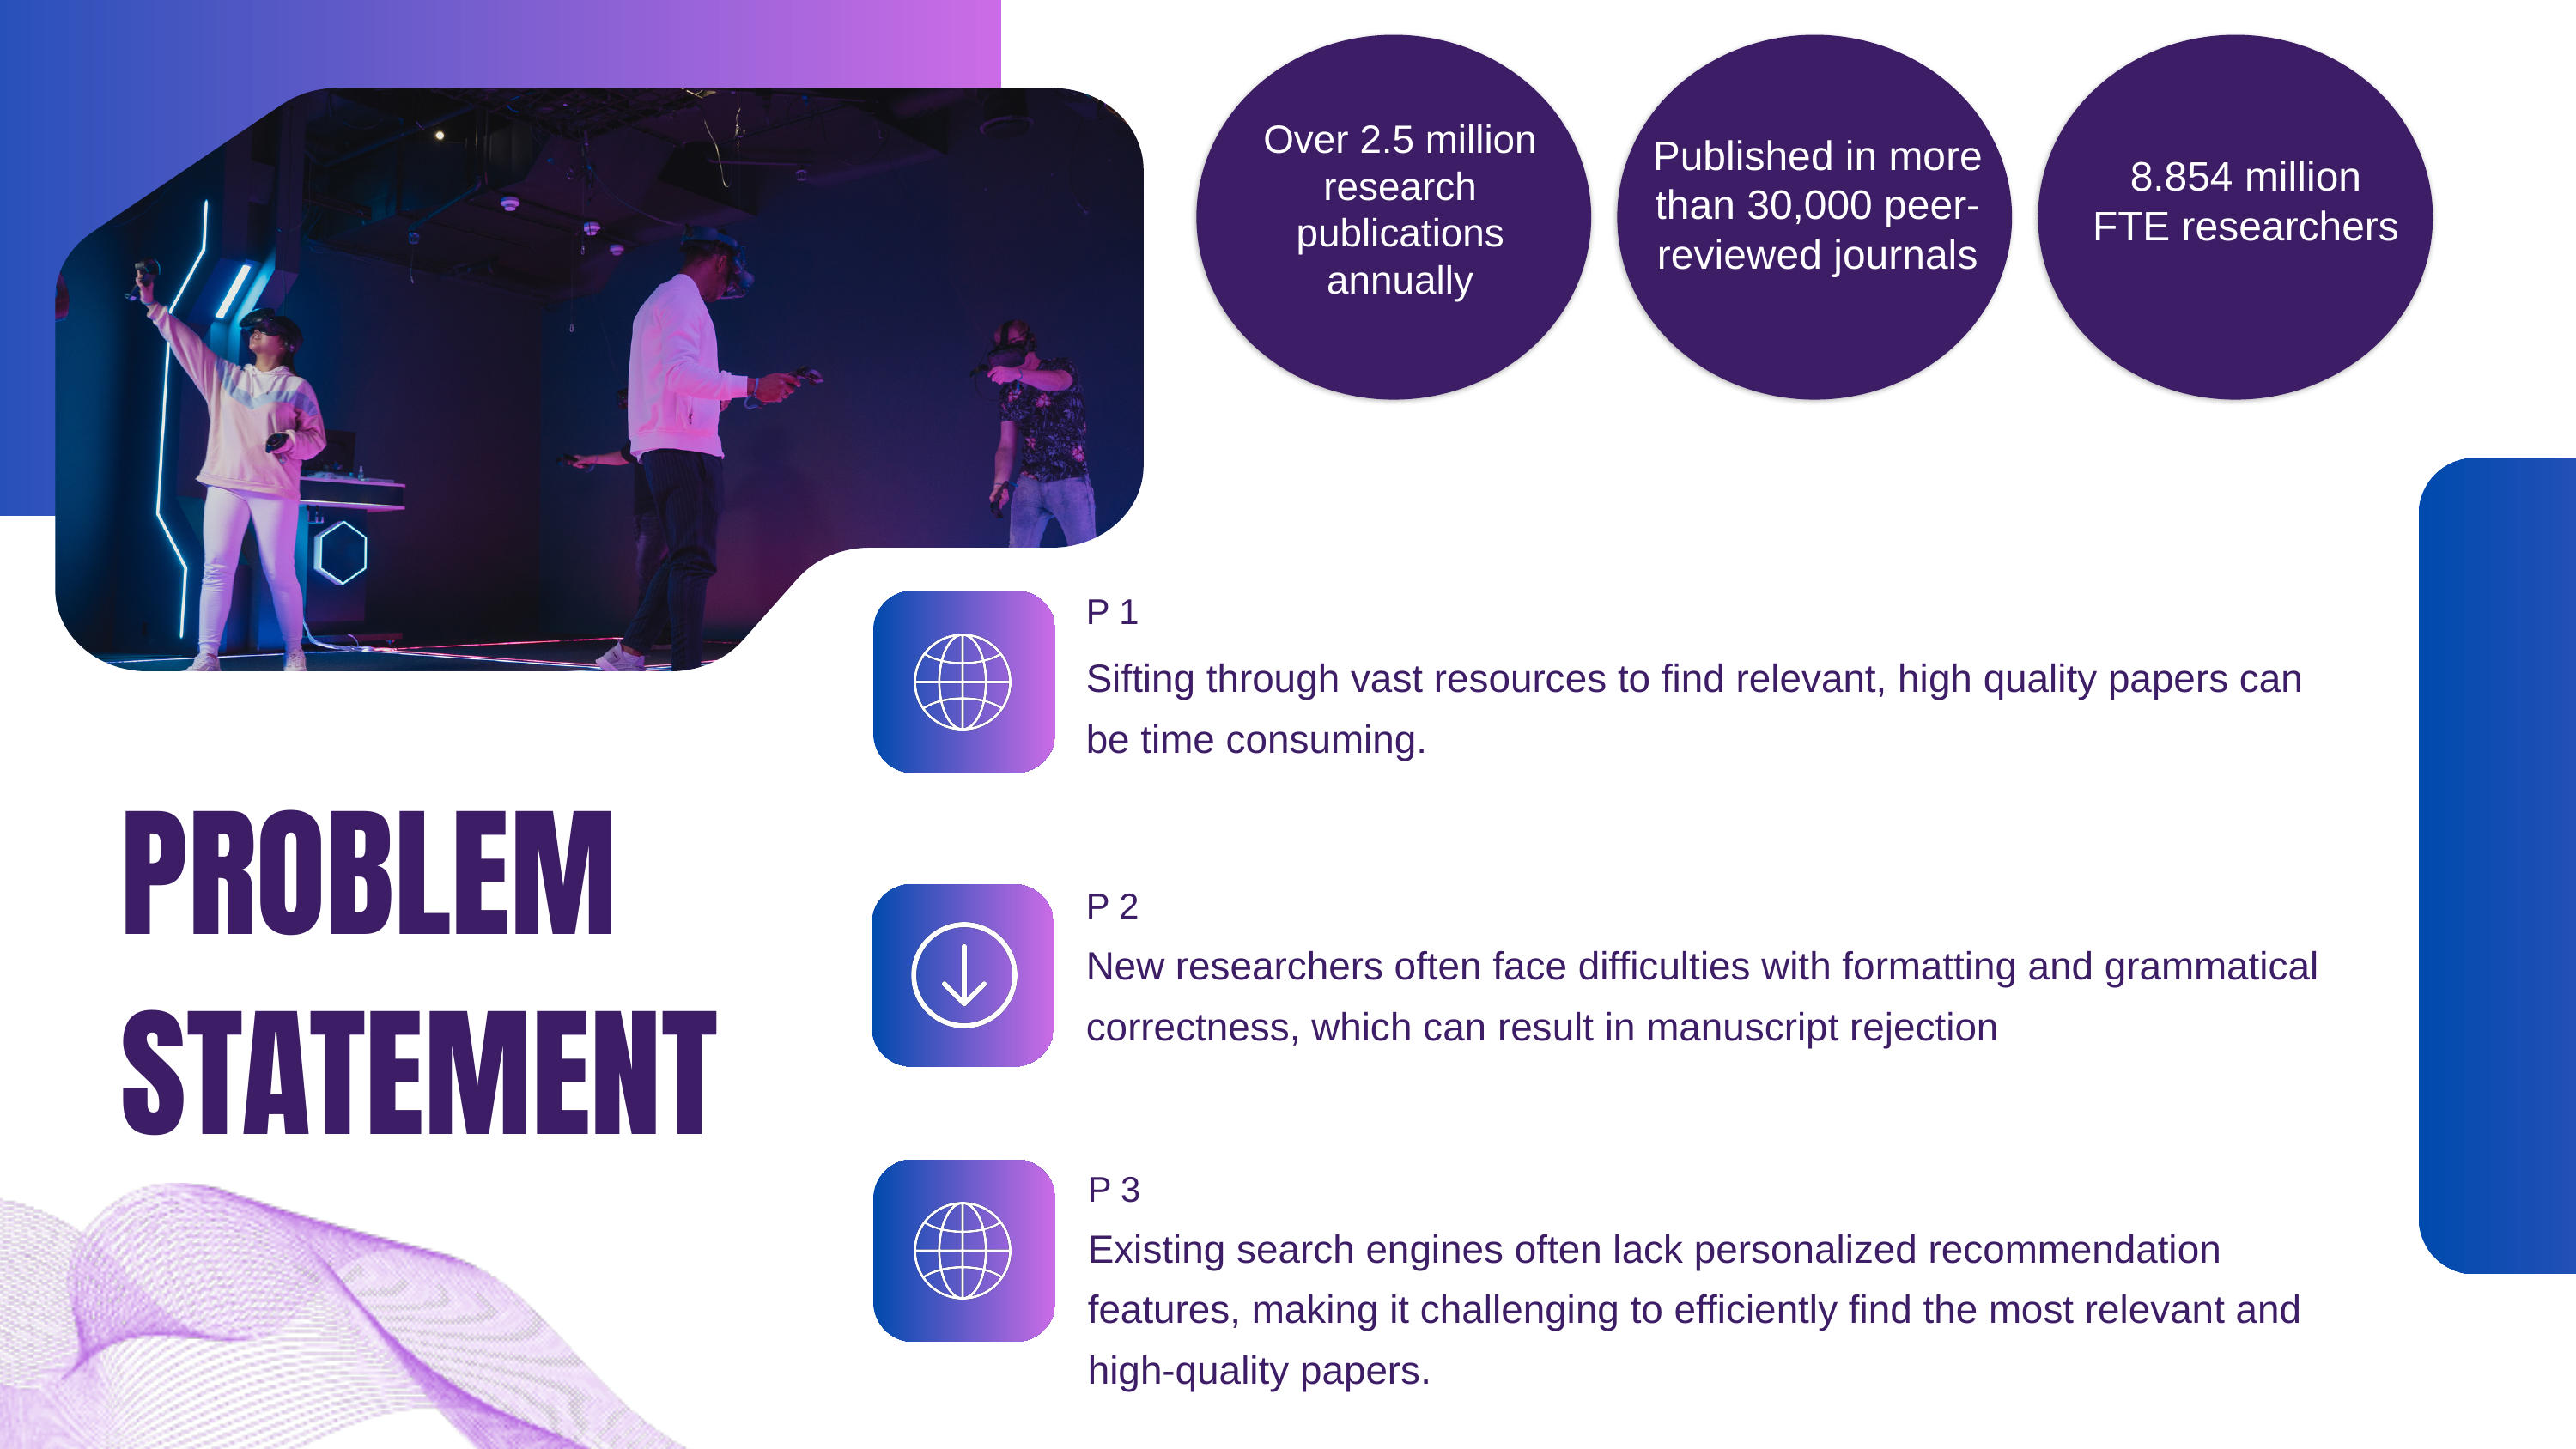

Over 2.5 million research publications annually
Published in more than 30,000 peer-reviewed journals
8.854 million FTE researchers

P 1

Sifting through vast resources to find relevant, high quality papers can be time consuming.

PROBLEM STATEMENT
P 2

New researchers often face difficulties with formatting and grammatical correctness, which can result in manuscript rejection

P 3

Existing search engines often lack personalized recommendation features, making it challenging to efficiently find the most relevant and high-quality papers.